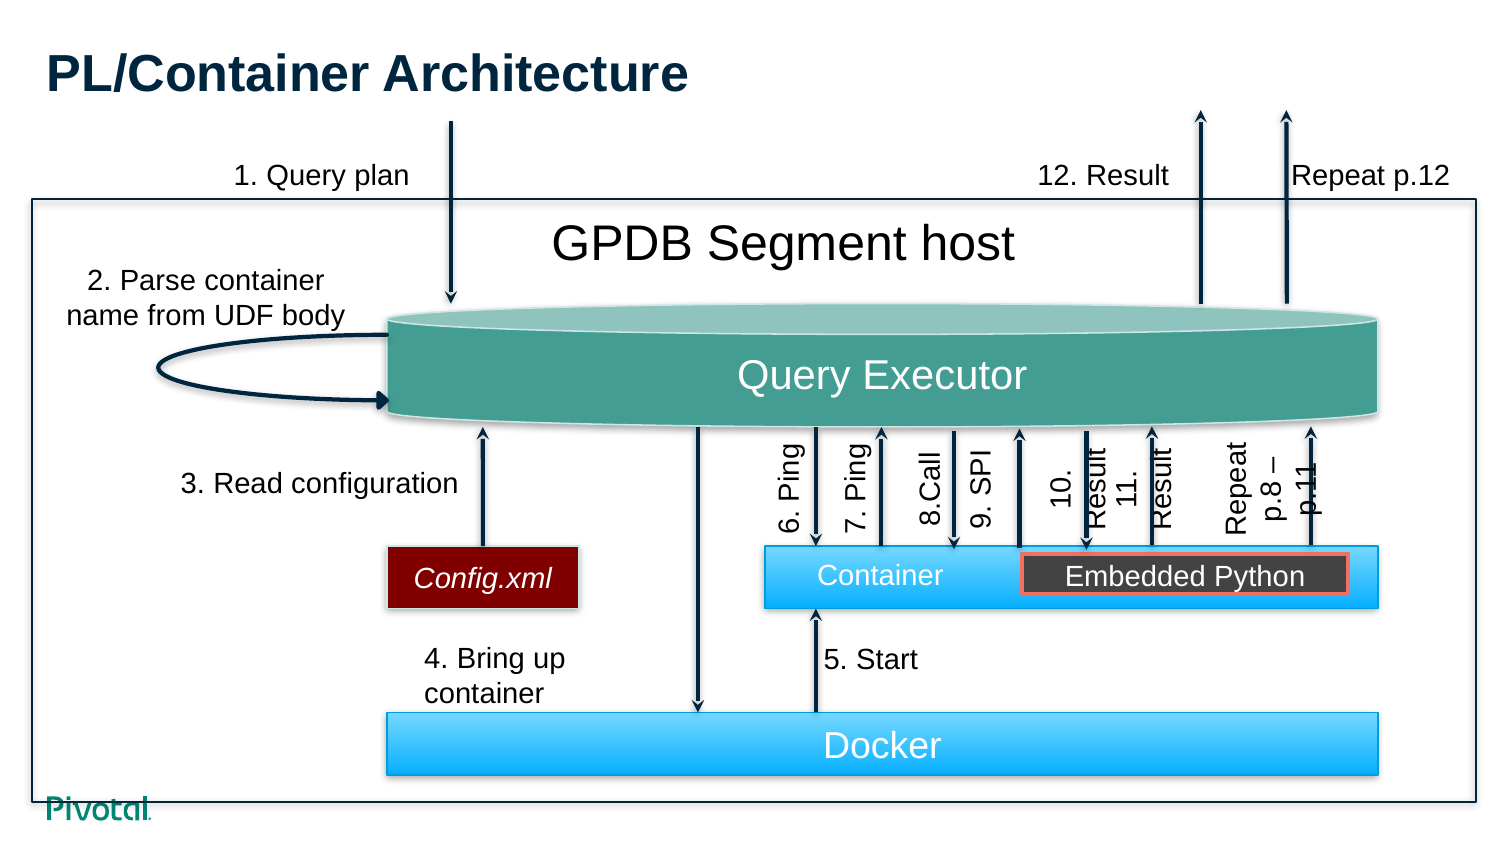

# PL/Container Architecture
Repeat p.12
12. Result
1. Query plan

GPDB Segment host
2. Parse container name from UDF body
Query Executor

Repeat p.8 – p.11
6. Ping
7. Ping
8.Call
9. SPI
10. Result
11. Result
3. Read configuration
Config.xml

Container
Embedded Python
4. Bring up container
5. Start
Docker